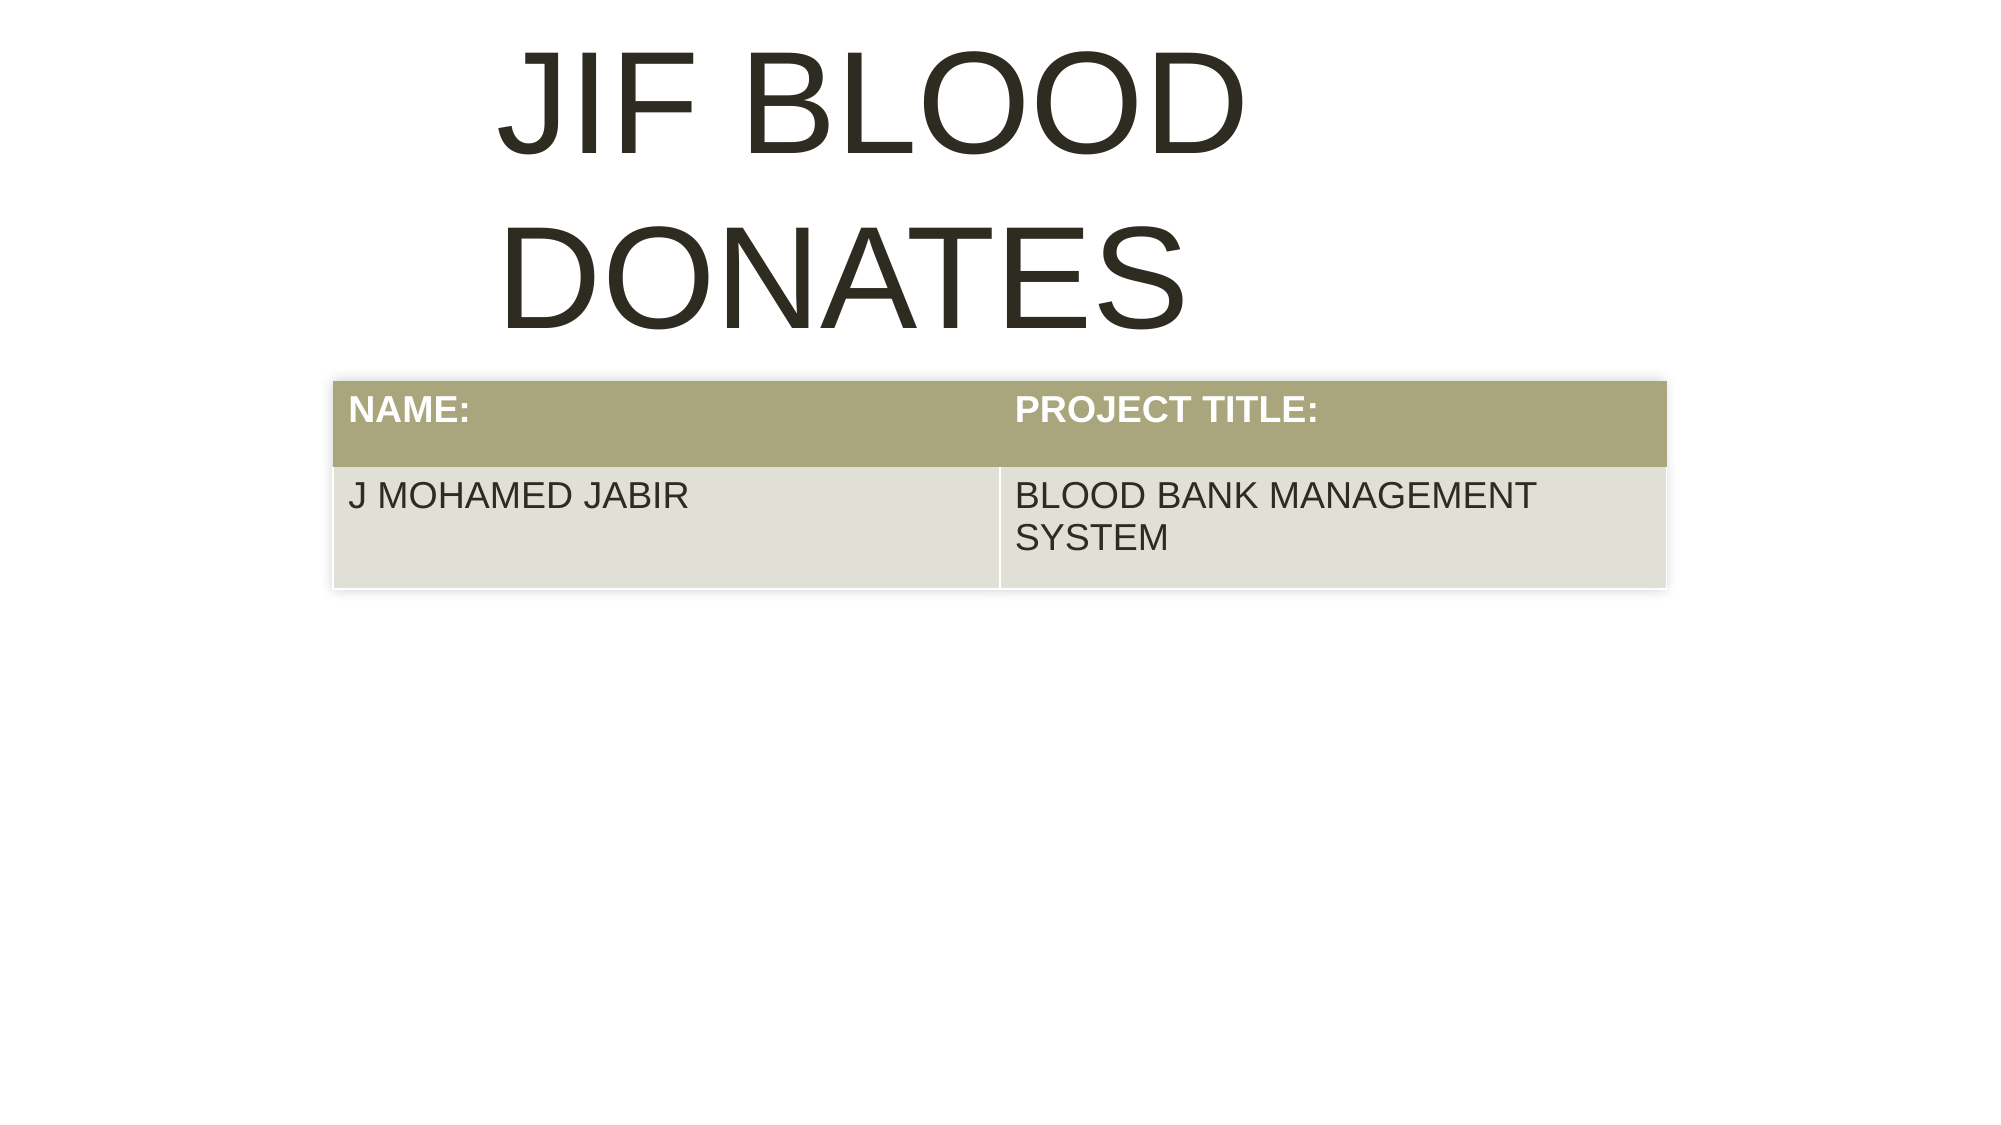

JIF BLOOD DONATES
| NAME: | PROJECT TITLE: |
| --- | --- |
| J MOHAMED JABIR | BLOOD BANK MANAGEMENT SYSTEM |